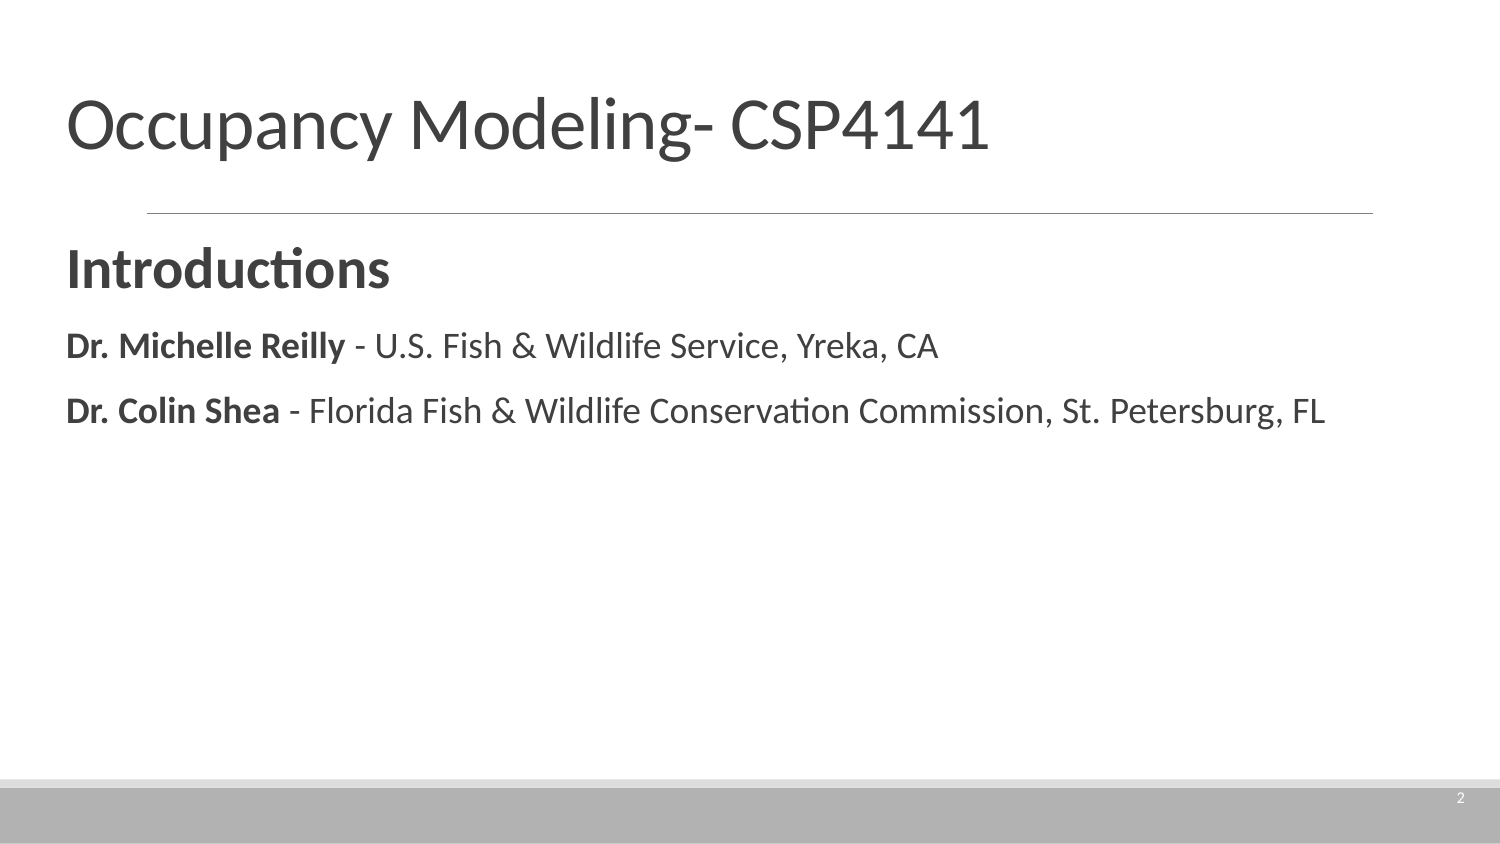

# Occupancy Modeling- CSP4141
Introductions
Dr. Michelle Reilly - U.S. Fish & Wildlife Service, Yreka, CA
Dr. Colin Shea - Florida Fish & Wildlife Conservation Commission, St. Petersburg, FL

2